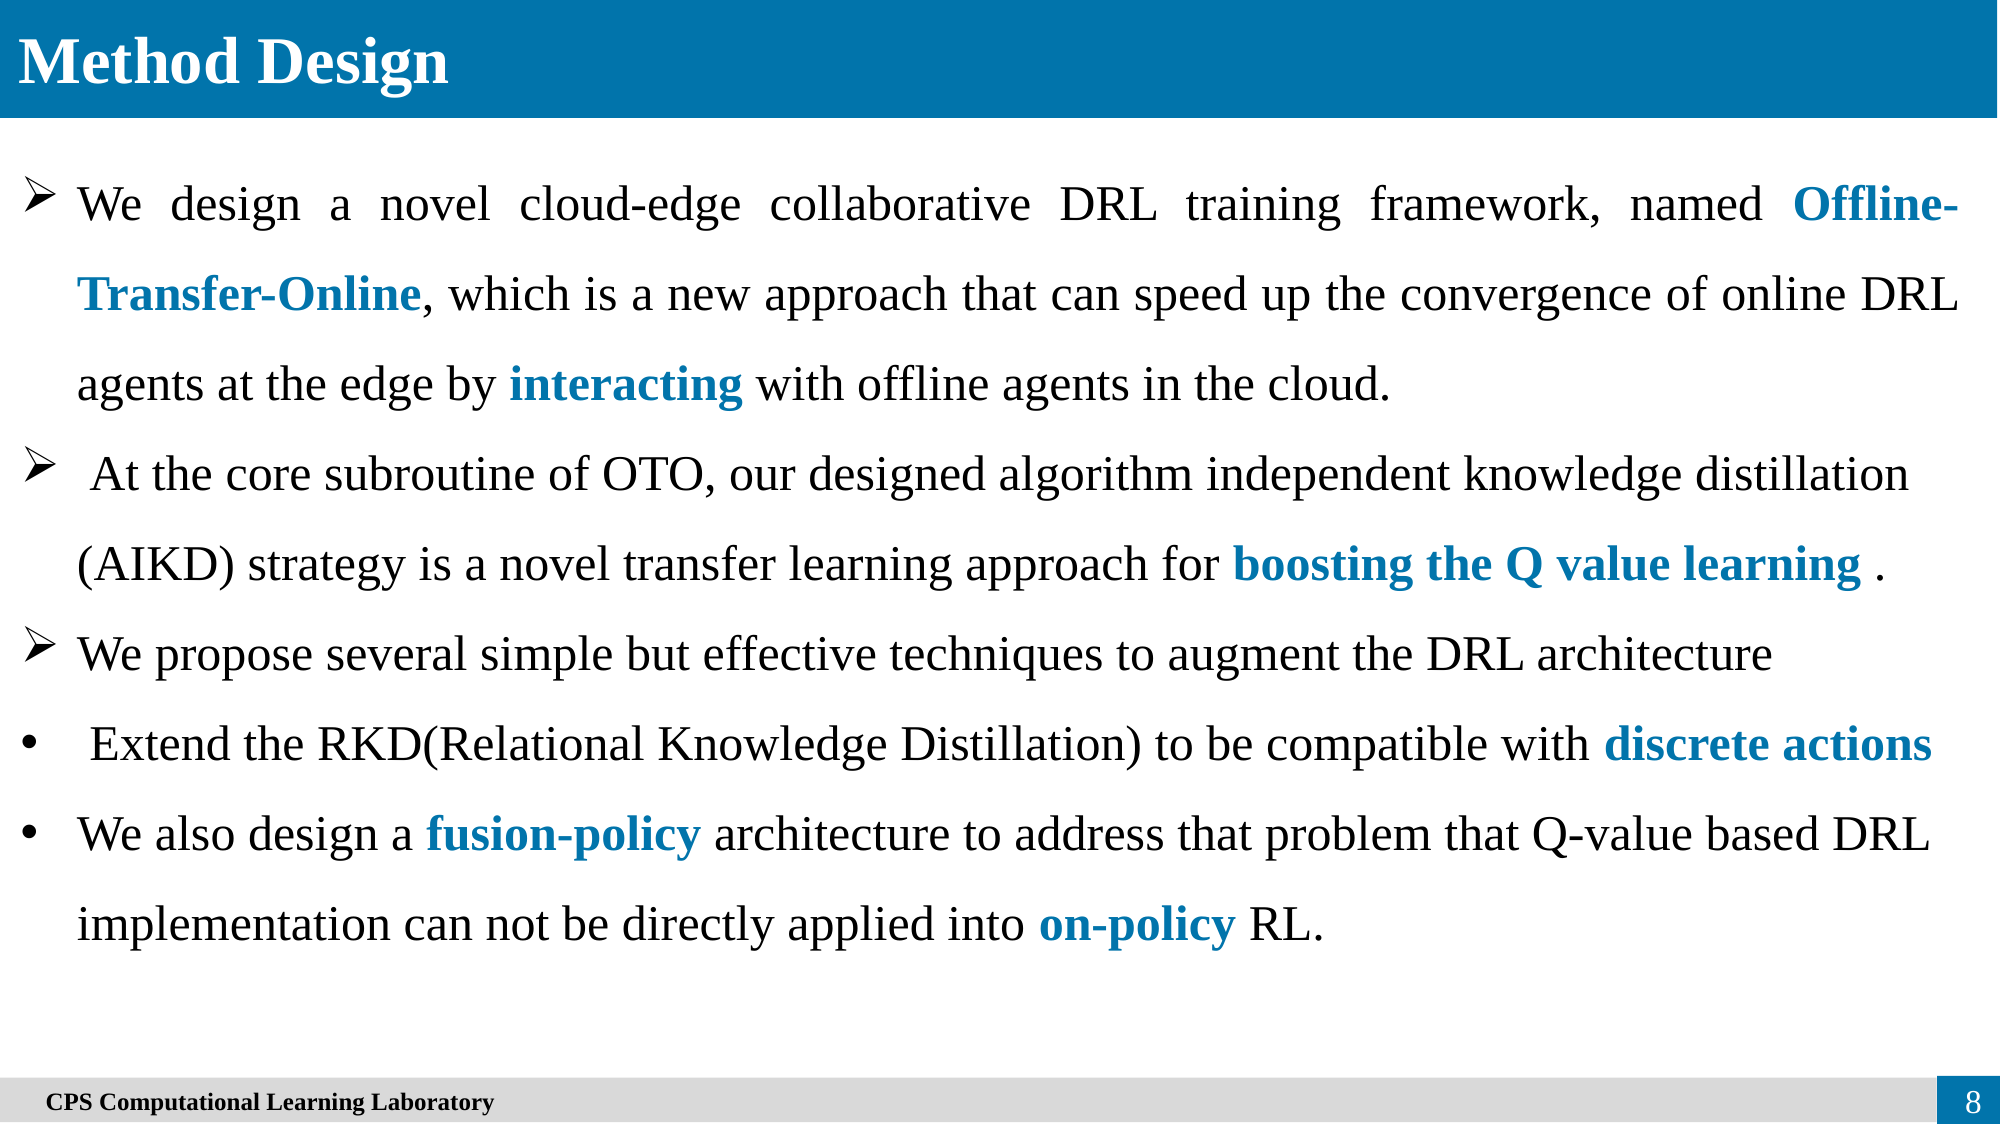

Method Design
We design a novel cloud-edge collaborative DRL training framework, named Offline-Transfer-Online, which is a new approach that can speed up the convergence of online DRL agents at the edge by interacting with offline agents in the cloud.
 At the core subroutine of OTO, our designed algorithm independent knowledge distillation (AIKD) strategy is a novel transfer learning approach for boosting the Q value learning .
We propose several simple but effective techniques to augment the DRL architecture
 Extend the RKD(Relational Knowledge Distillation) to be compatible with discrete actions
We also design a fusion-policy architecture to address that problem that Q-value based DRL implementation can not be directly applied into on-policy RL.

8
　CPS Computational Learning Laboratory